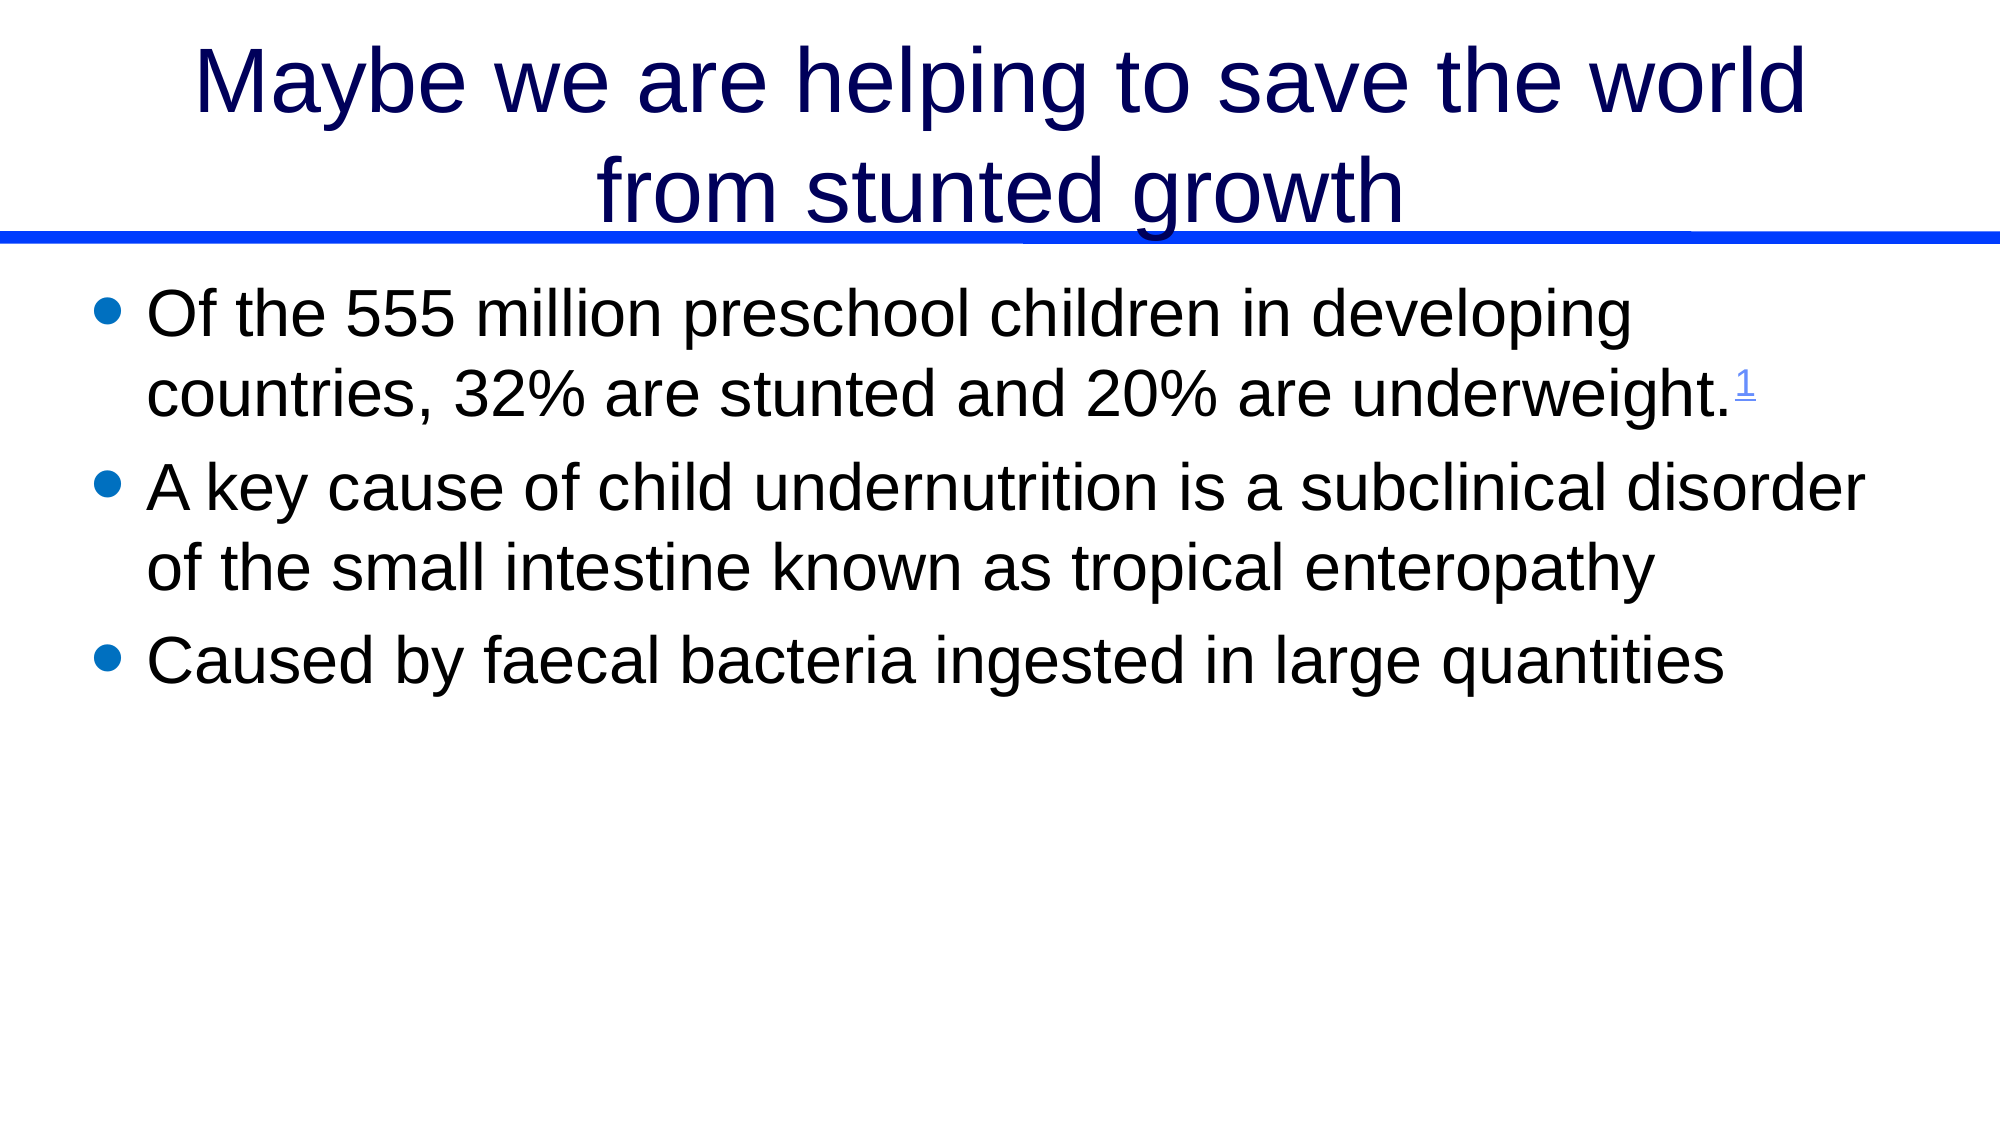

# Maybe we are helping to save the world from stunted growth
Of the 555 million preschool children in developing countries, 32% are stunted and 20% are underweight.1
A key cause of child undernutrition is a subclinical disorder of the small intestine known as tropical enteropathy
Caused by faecal bacteria ingested in large quantities